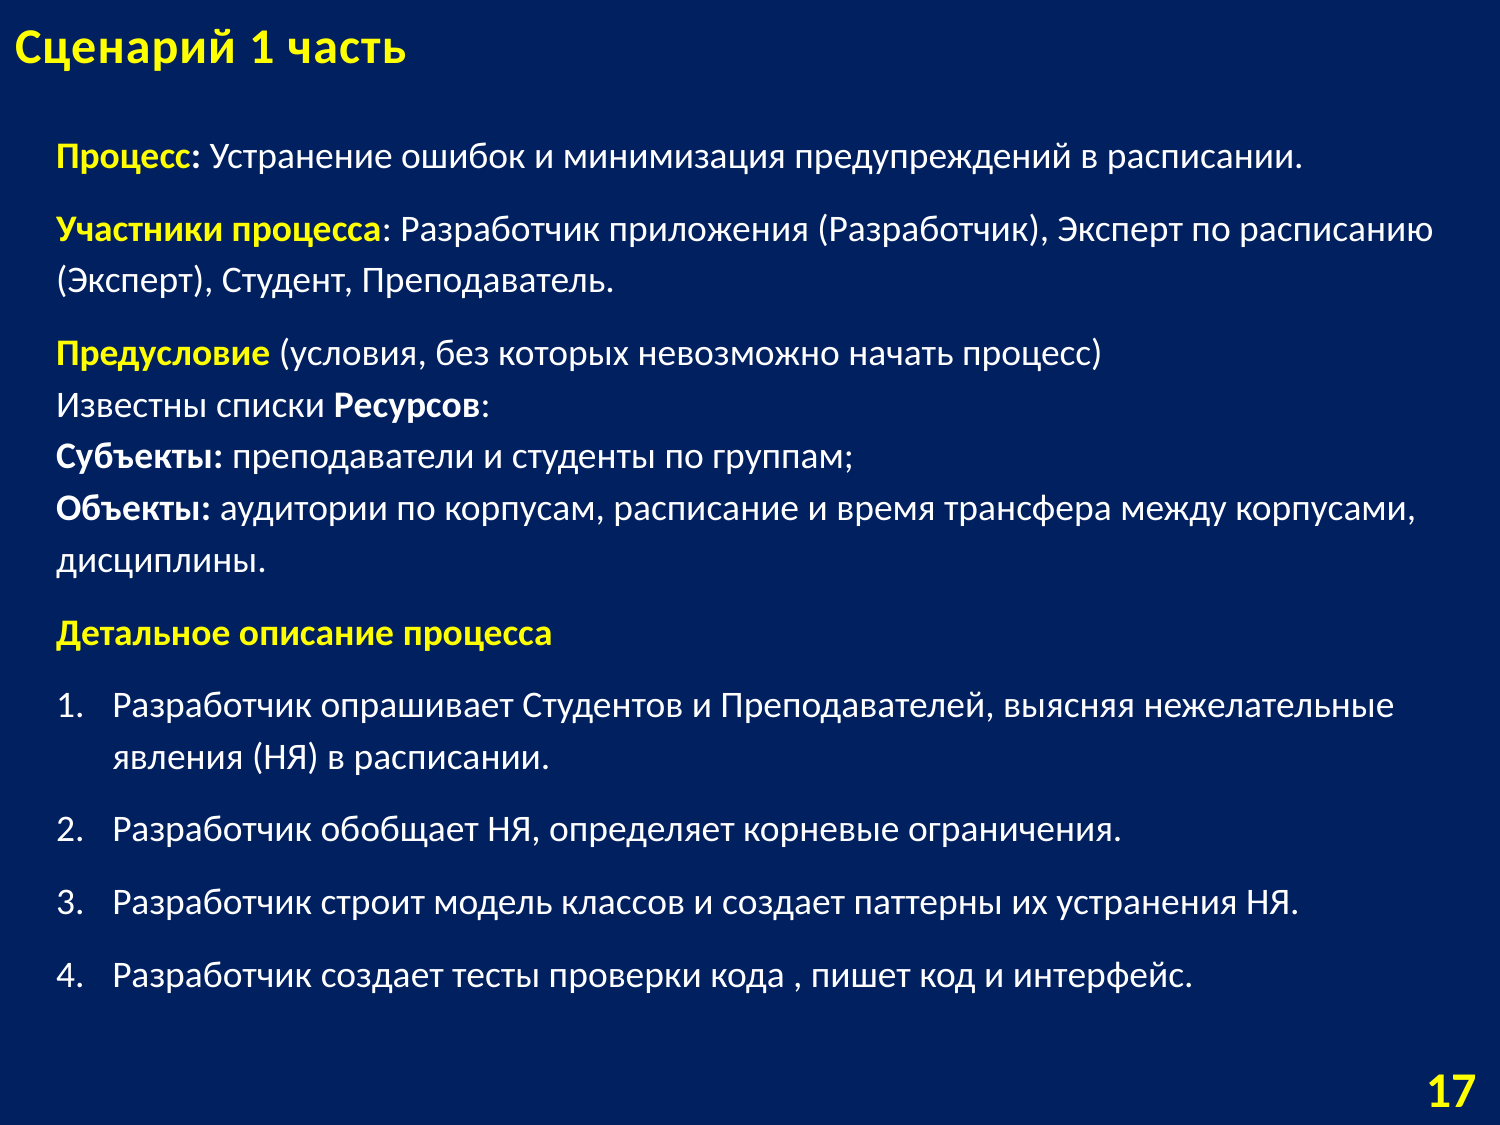

# Сценарий 1 часть
Процесс: Устранение ошибок и минимизация предупреждений в расписании.
Участники процесса: Разработчик приложения (Разработчик), Эксперт по расписанию (Эксперт), Студент, Преподаватель.
Предусловие (условия, без которых невозможно начать процесс)
Известны списки Ресурсов:
Субъекты: преподаватели и студенты по группам;
Объекты: аудитории по корпусам, расписание и время трансфера между корпусами, дисциплины.
Детальное описание процесса
Разработчик опрашивает Студентов и Преподавателей, выясняя нежелательные явления (НЯ) в расписании.
Разработчик обобщает НЯ, определяет корневые ограничения.
Разработчик строит модель классов и создает паттерны их устранения НЯ.
Разработчик создает тесты проверки кода , пишет код и интерфейс.
17